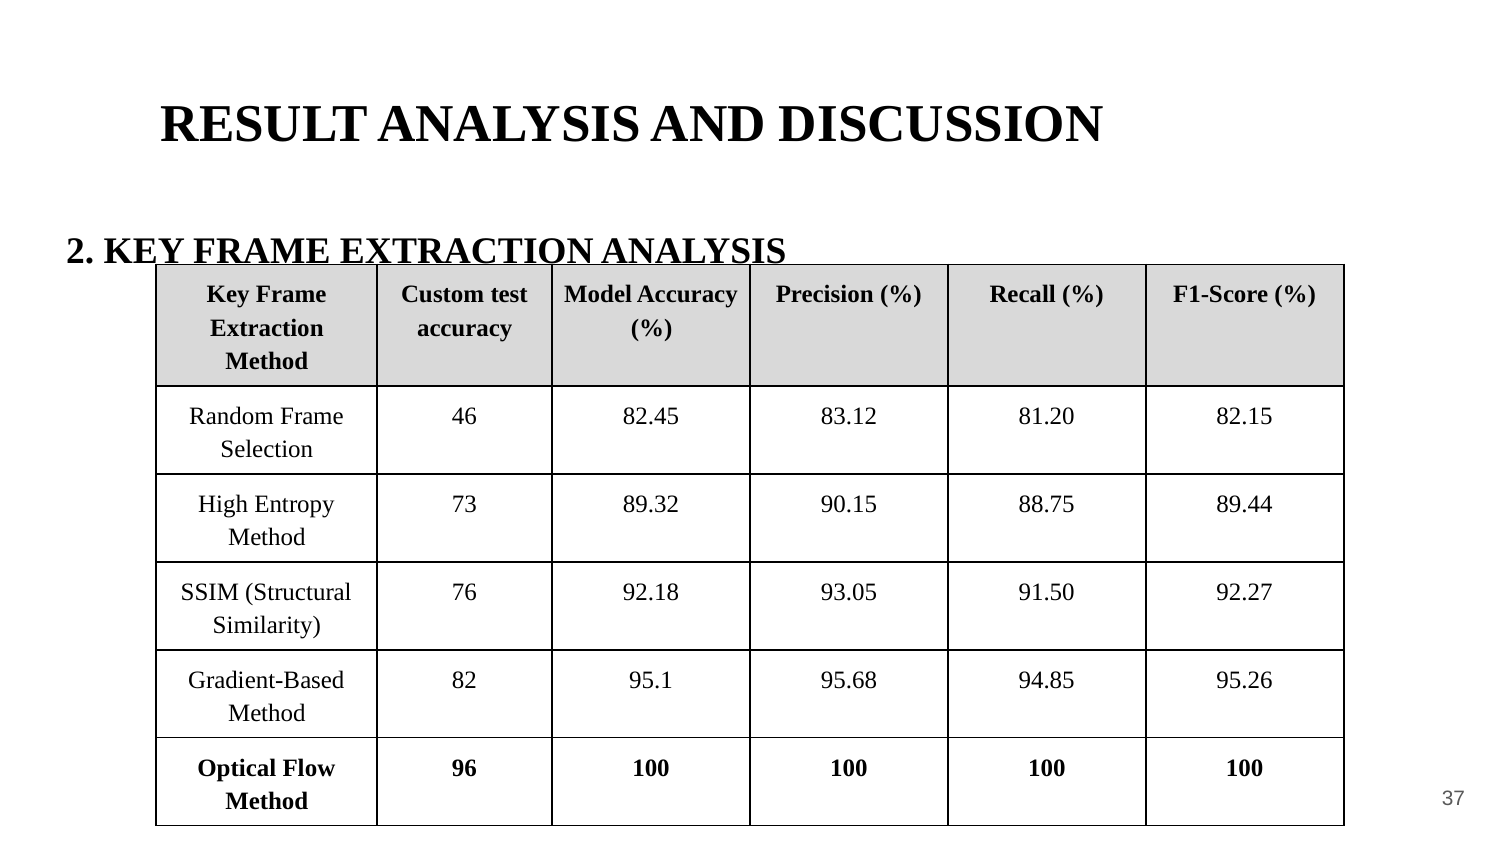

# RESULT ANALYSIS AND DISCUSSION

2. KEY FRAME EXTRACTION ANALYSIS

| Key Frame Extraction Method | Custom test accuracy | Model Accuracy (%) | Precision (%) | Recall (%) | F1-Score (%) |
| --- | --- | --- | --- | --- | --- |
| Random Frame Selection | 46 | 82.45 | 83.12 | 81.20 | 82.15 |
| High Entropy Method | 73 | 89.32 | 90.15 | 88.75 | 89.44 |
| SSIM (Structural Similarity) | 76 | 92.18 | 93.05 | 91.50 | 92.27 |
| Gradient-Based Method | 82 | 95.1 | 95.68 | 94.85 | 95.26 |
| Optical Flow Method | 96 | 100 | 100 | 100 | 100 |
37